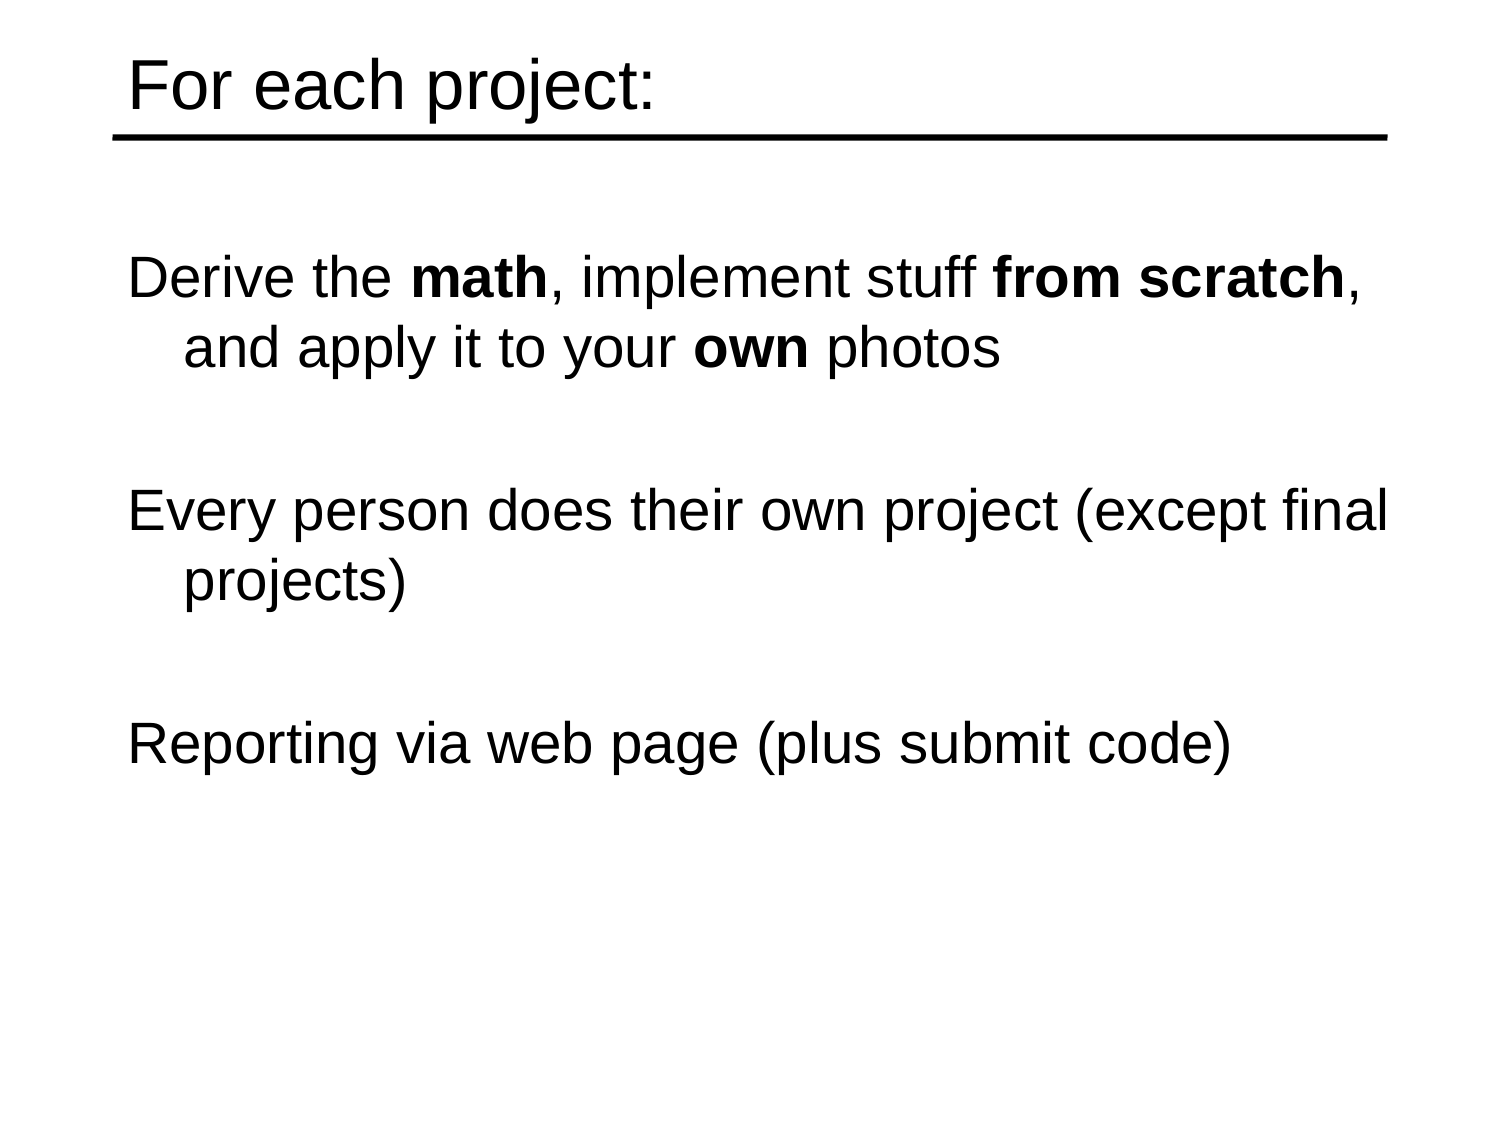

# For each project:

Derive the math, implement stuff from scratch, and apply it to your own photos

Every person does their own project (except final projects)

Reporting via web page (plus submit code)